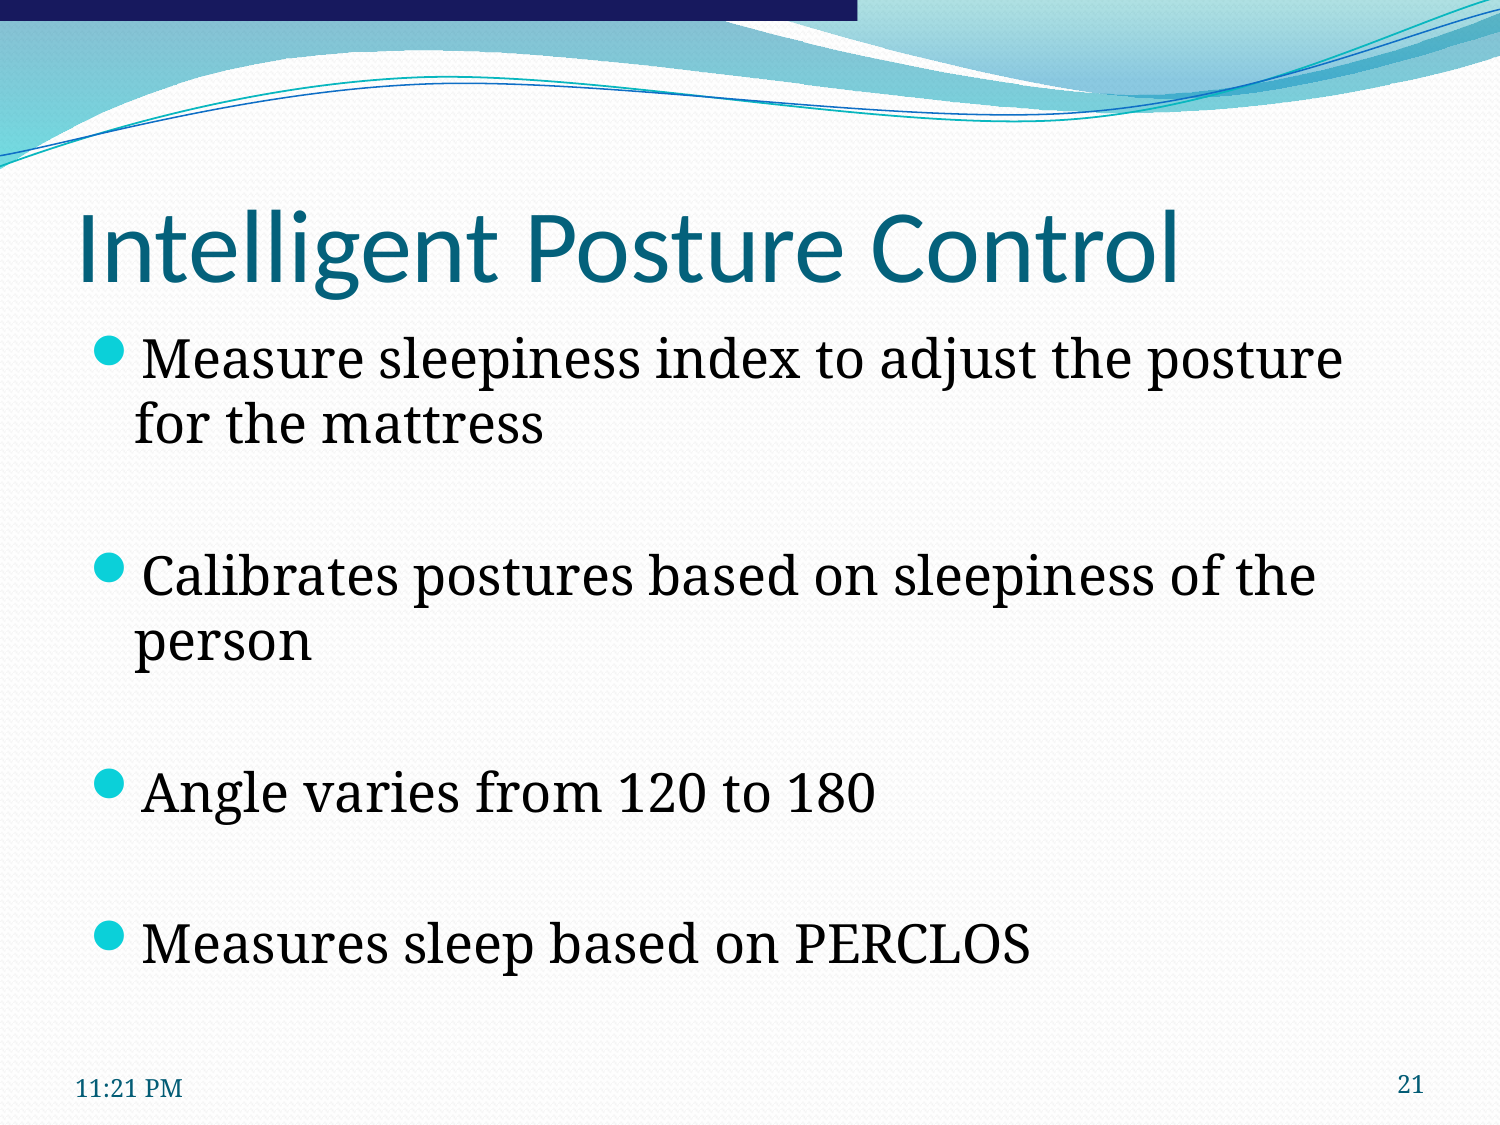

# Intelligent Posture Control
Measure sleepiness index to adjust the posture for the mattress

Calibrates postures based on sleepiness of the person

Angle varies from 120 to 180

Measures sleep based on PERCLOS

11:21 PM
21